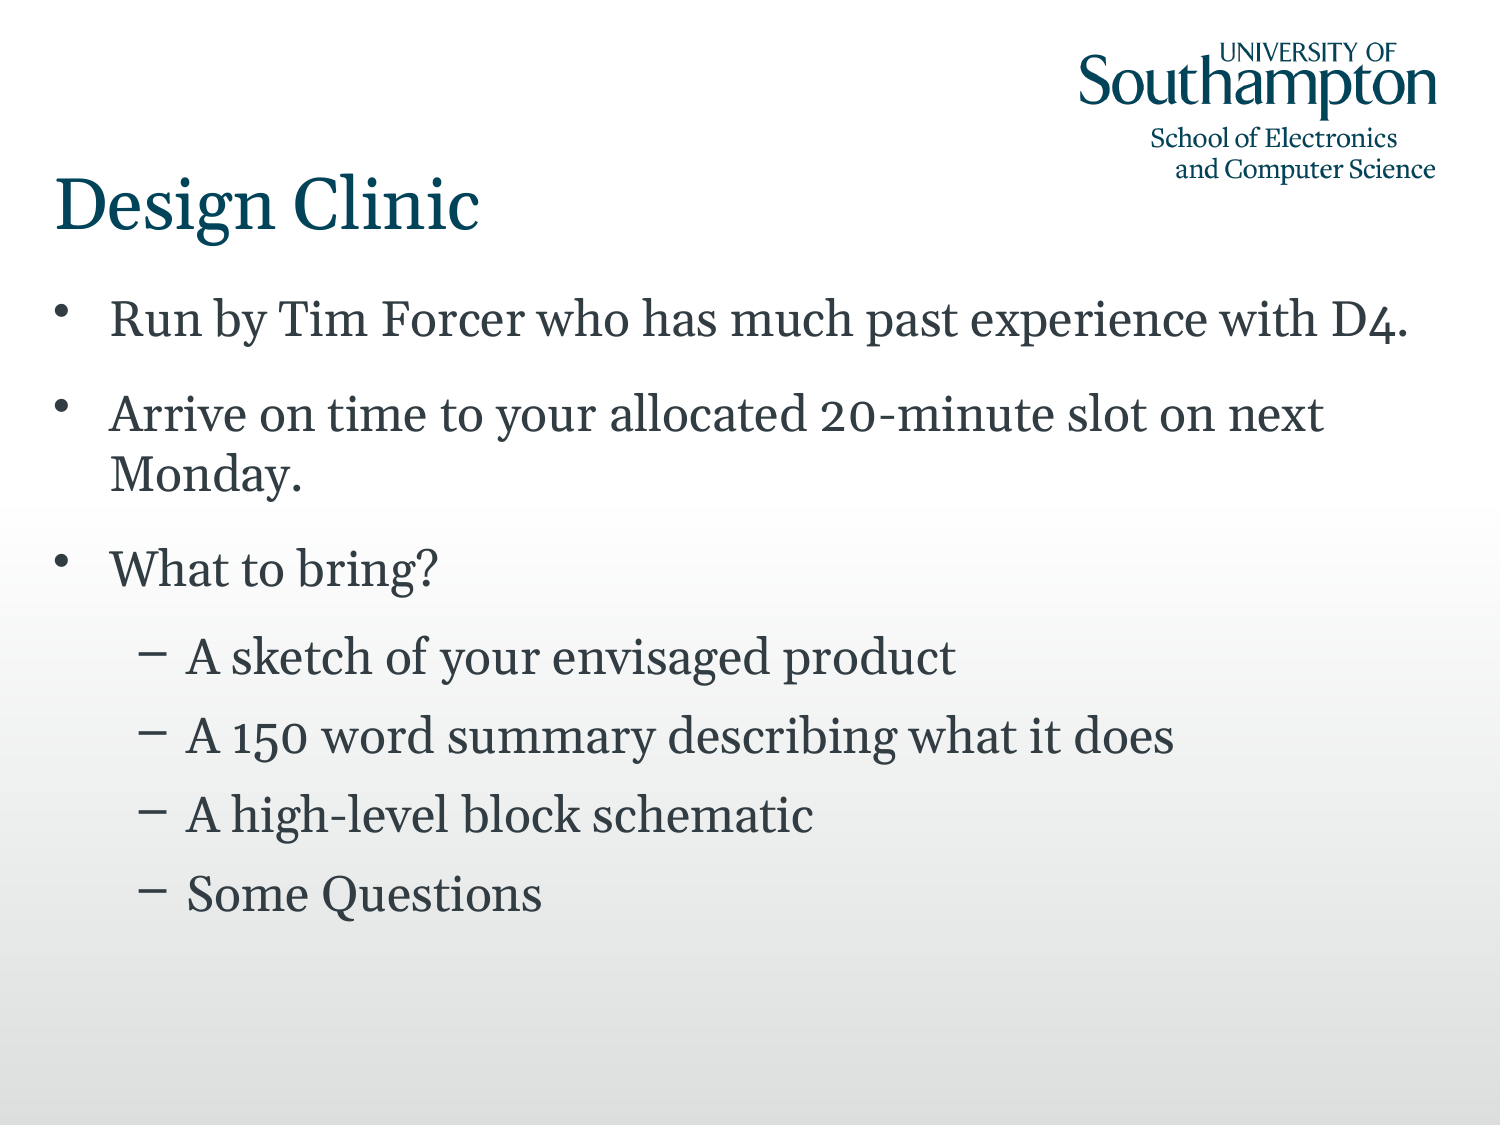

# Design Clinic
Run by Tim Forcer who has much past experience with D4.
Arrive on time to your allocated 20-minute slot on next Monday.
What to bring?
A sketch of your envisaged product
A 150 word summary describing what it does
A high-level block schematic
Some Questions